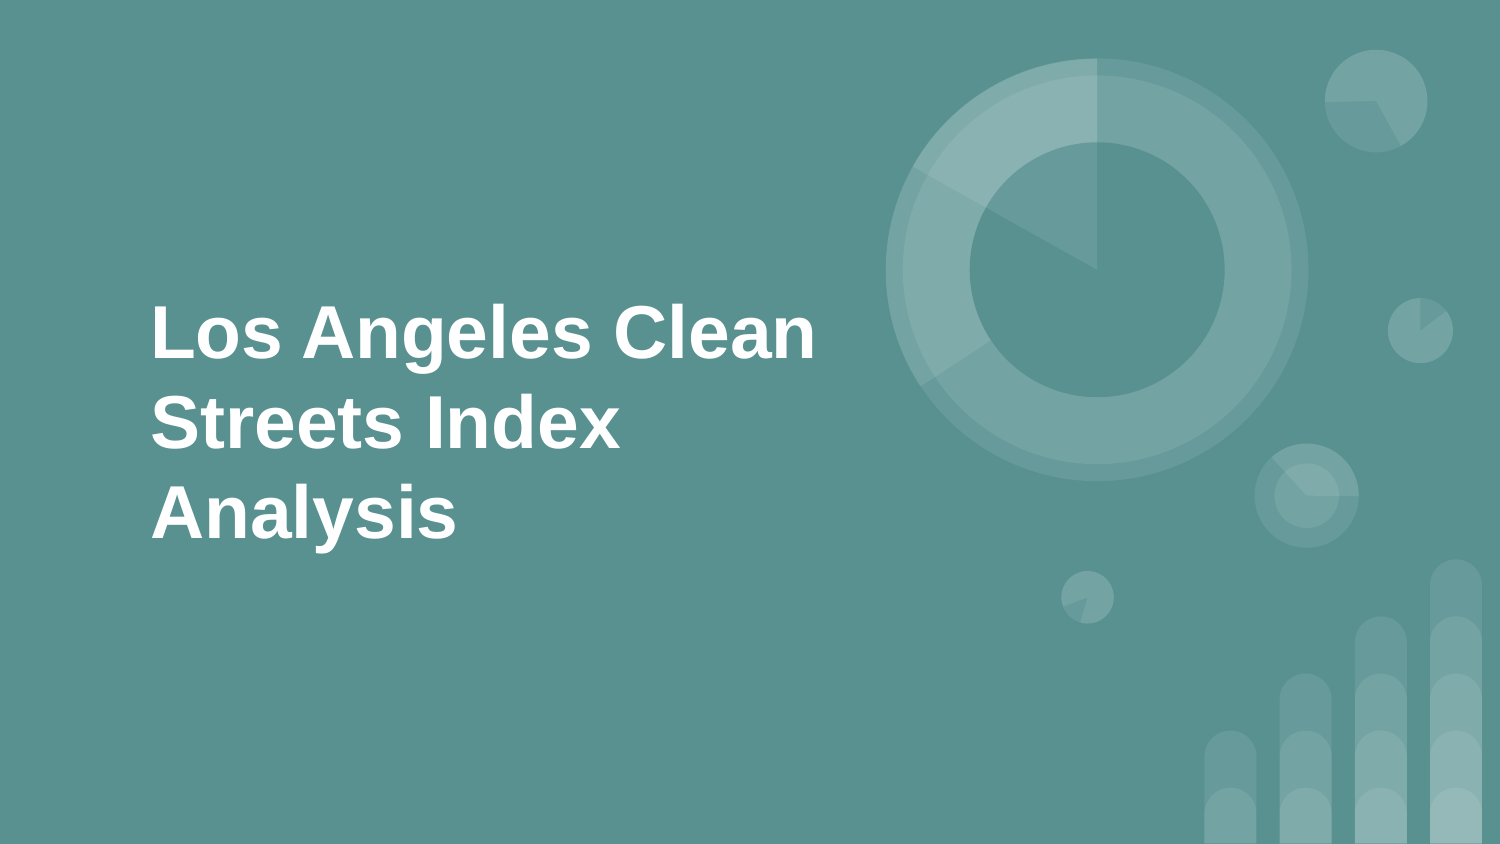

# Los Angeles Clean Streets Index Analysis